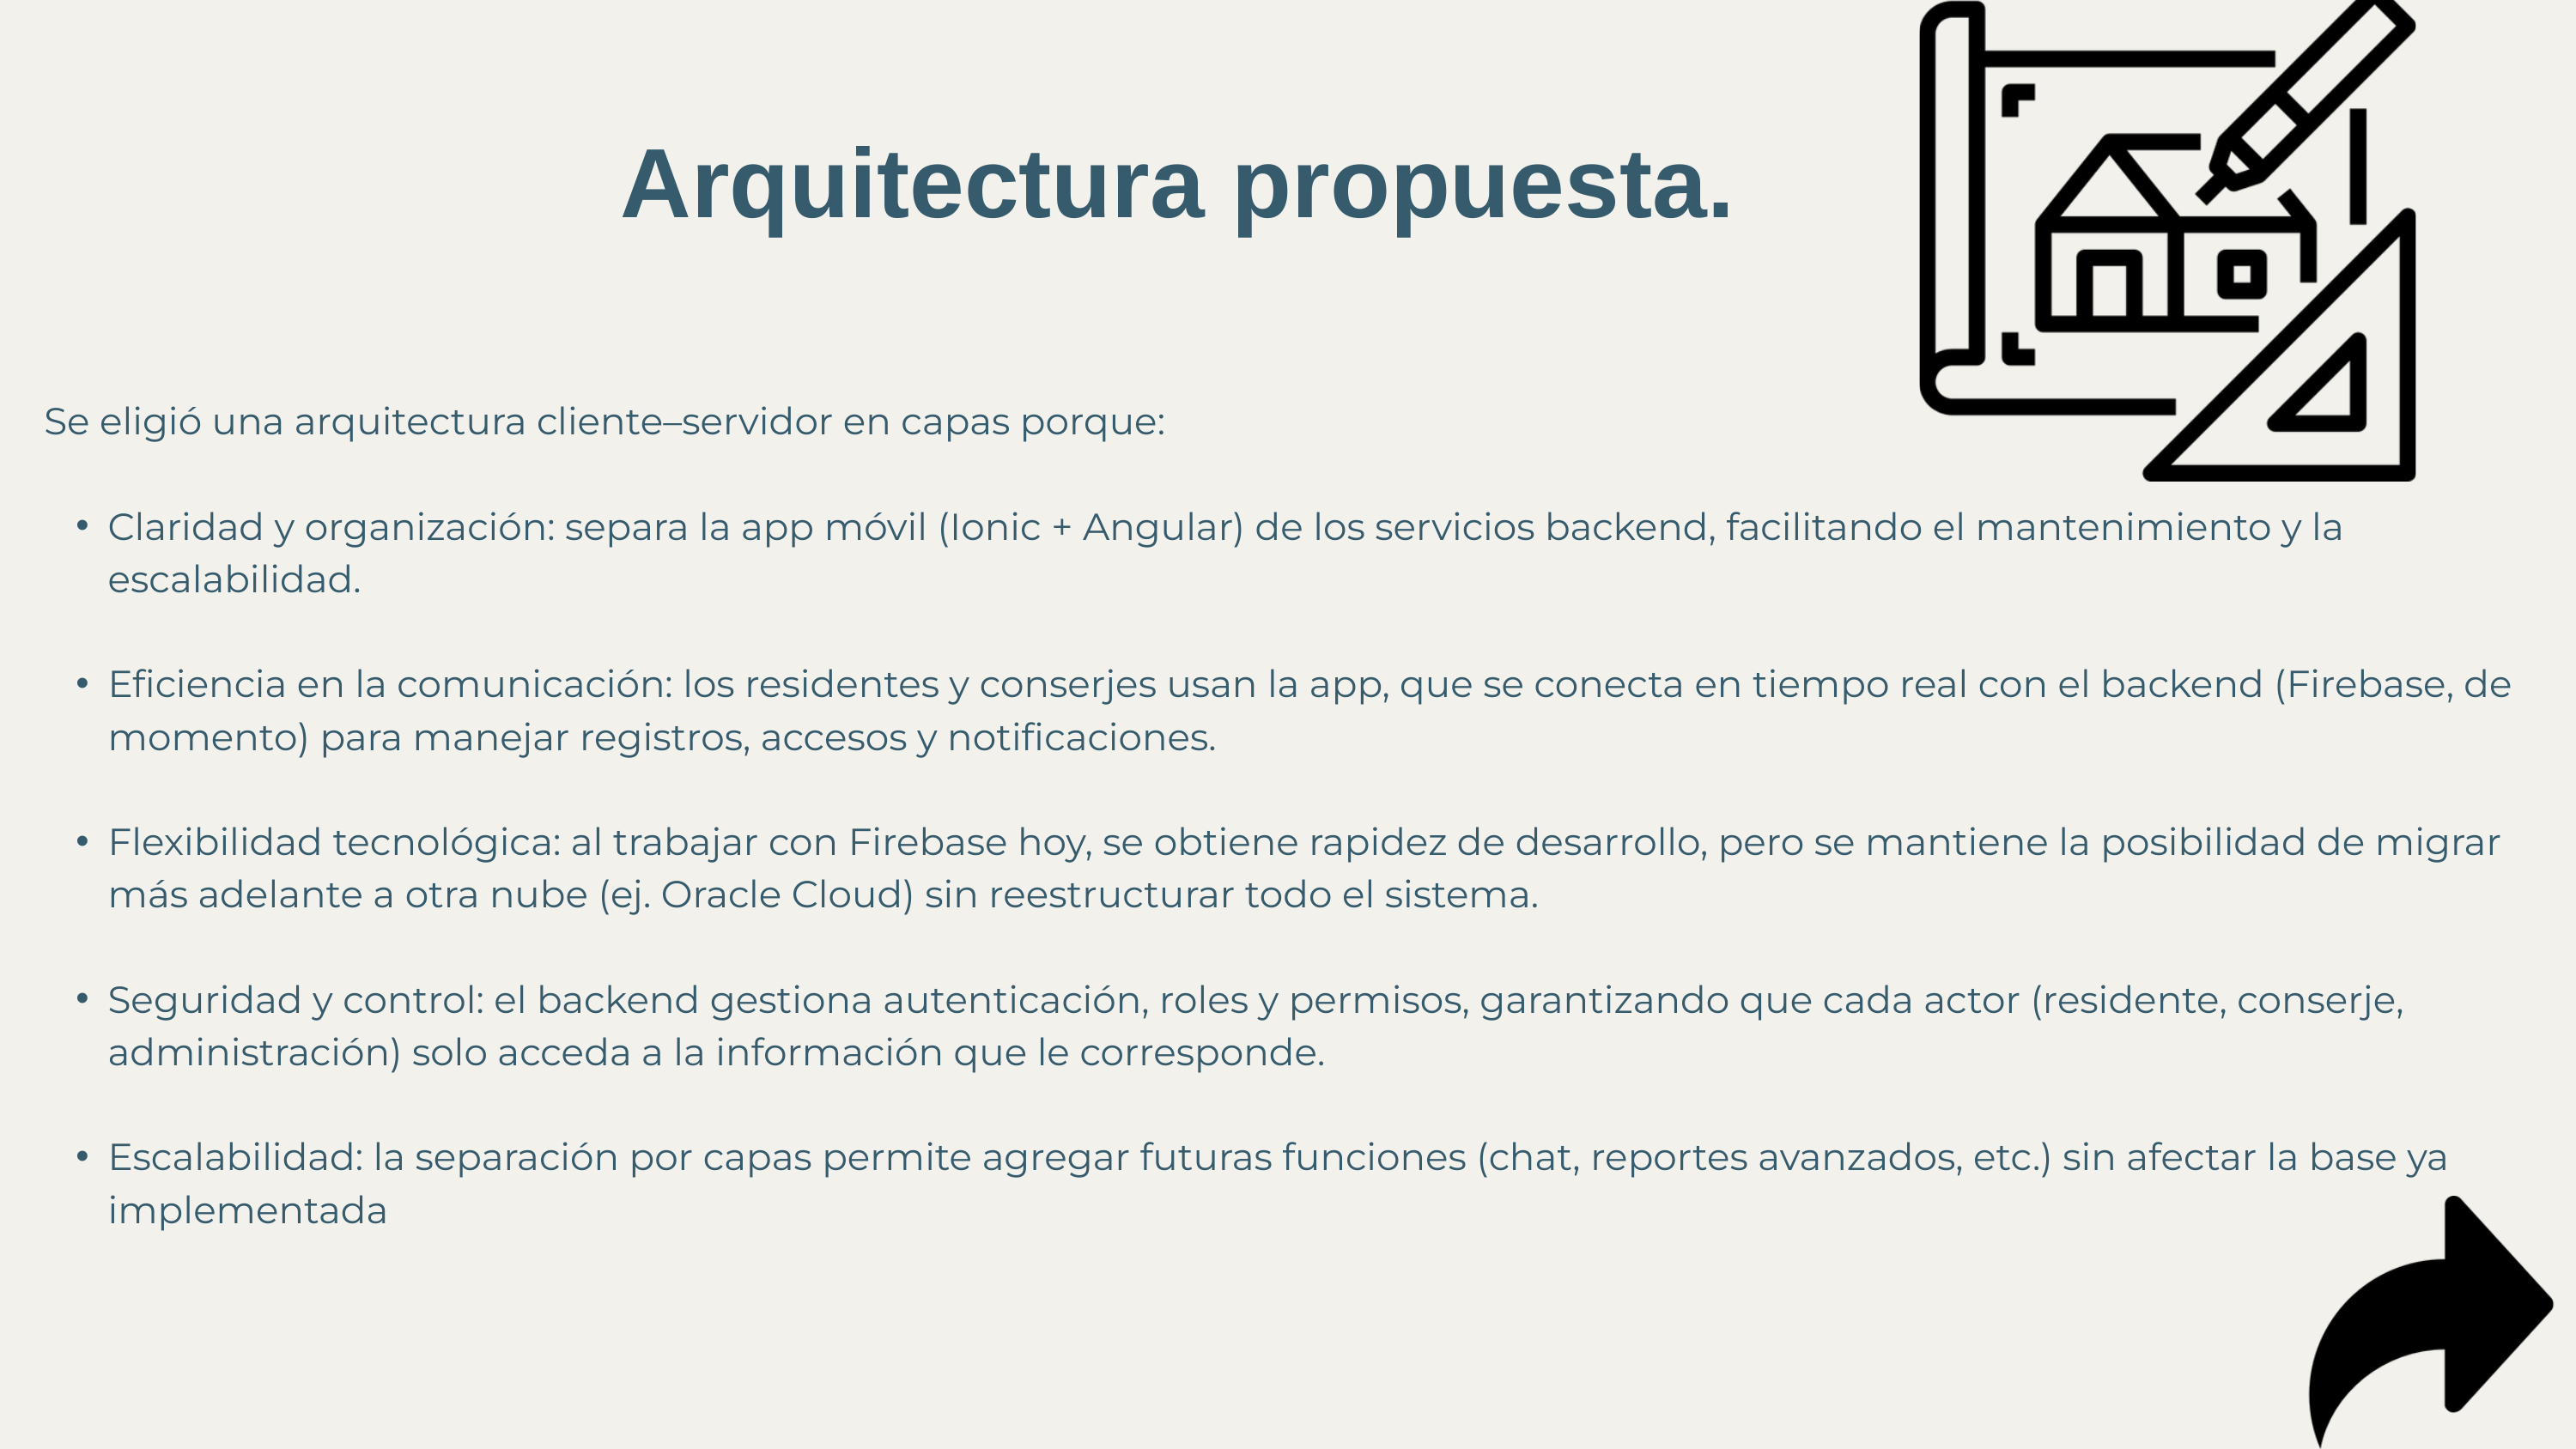

Arquitectura propuesta.
Se eligió una arquitectura cliente–servidor en capas porque:

Claridad y organización: separa la app móvil (Ionic + Angular) de los servicios backend, facilitando el mantenimiento y la escalabilidad.

Eficiencia en la comunicación: los residentes y conserjes usan la app, que se conecta en tiempo real con el backend (Firebase, de momento) para manejar registros, accesos y notificaciones.

Flexibilidad tecnológica: al trabajar con Firebase hoy, se obtiene rapidez de desarrollo, pero se mantiene la posibilidad de migrar más adelante a otra nube (ej. Oracle Cloud) sin reestructurar todo el sistema.

Seguridad y control: el backend gestiona autenticación, roles y permisos, garantizando que cada actor (residente, conserje, administración) solo acceda a la información que le corresponde.

Escalabilidad: la separación por capas permite agregar futuras funciones (chat, reportes avanzados, etc.) sin afectar la base ya implementada